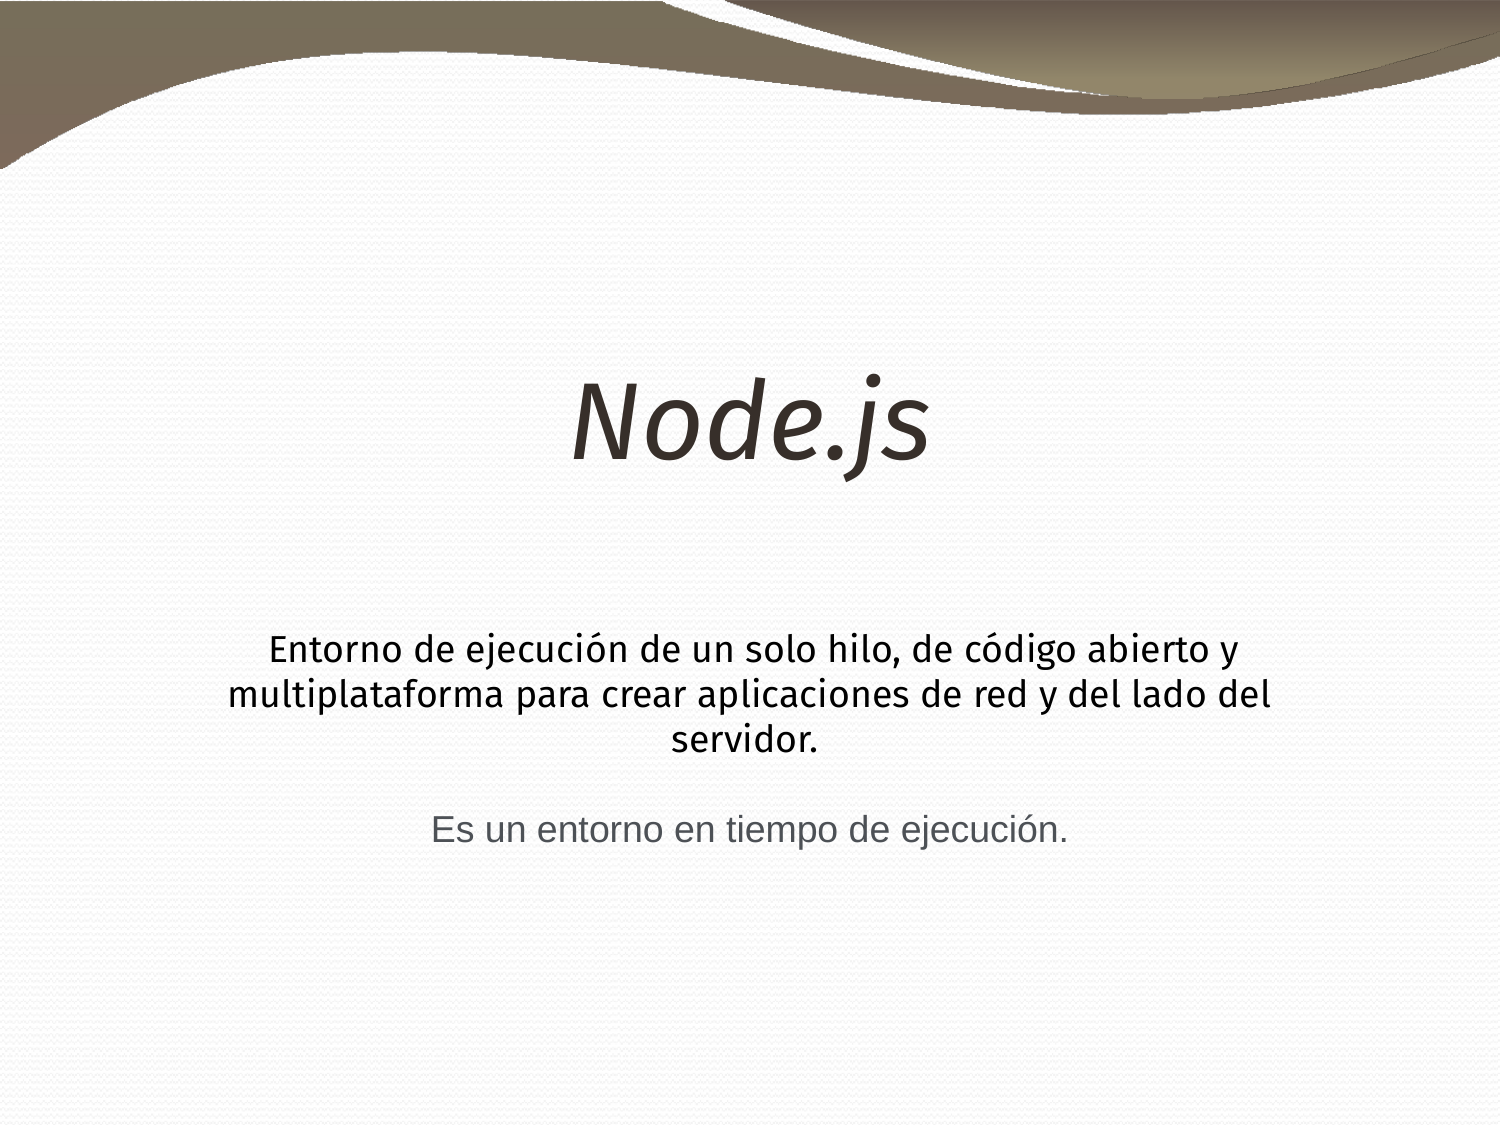

# Node.js
 Entorno de ejecución de un solo hilo, de código abierto y multiplataforma para crear aplicaciones de red y del lado del servidor.

Es un entorno en tiempo de ejecución.